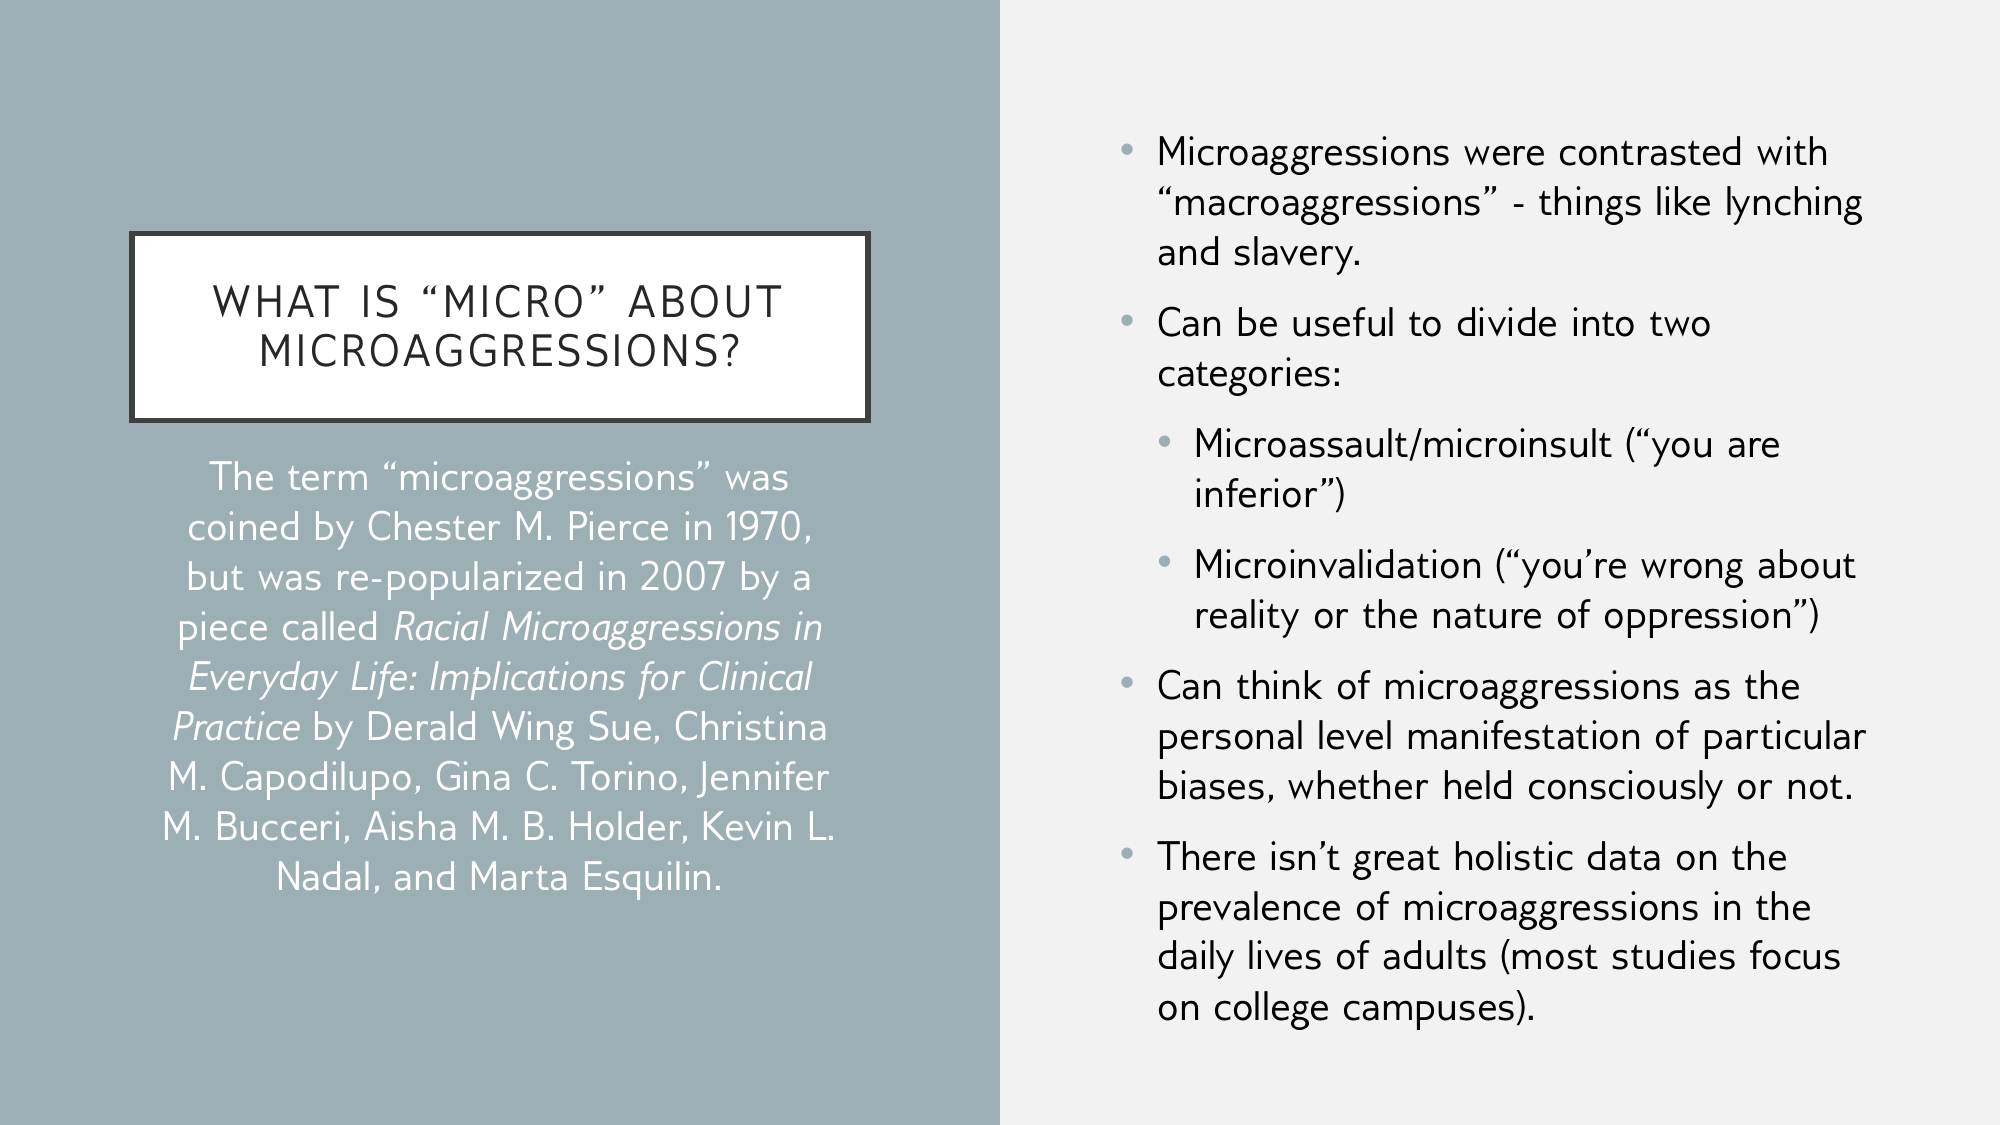

Microaggressions were contrasted with “macroaggressions” - things like lynching and slavery.
Can be useful to divide into two categories:
Microassault/microinsult (“you are inferior”)
Microinvalidation (“you’re wrong about reality or the nature of oppression”)
Can think of microaggressions as the personal level manifestation of particular biases, whether held consciously or not.
There isn’t great holistic data on the prevalence of microaggressions in the daily lives of adults (most studies focus on college campuses).
# What is “Micro” about microaggressions?
The term “microaggressions” was coined by Chester M. Pierce in 1970, but was re-popularized in 2007 by a piece called Racial Microaggressions in Everyday Life: Implications for Clinical Practice by Derald Wing Sue, Christina M. Capodilupo, Gina C. Torino, Jennifer M. Bucceri, Aisha M. B. Holder, Kevin L. Nadal, and Marta Esquilin.